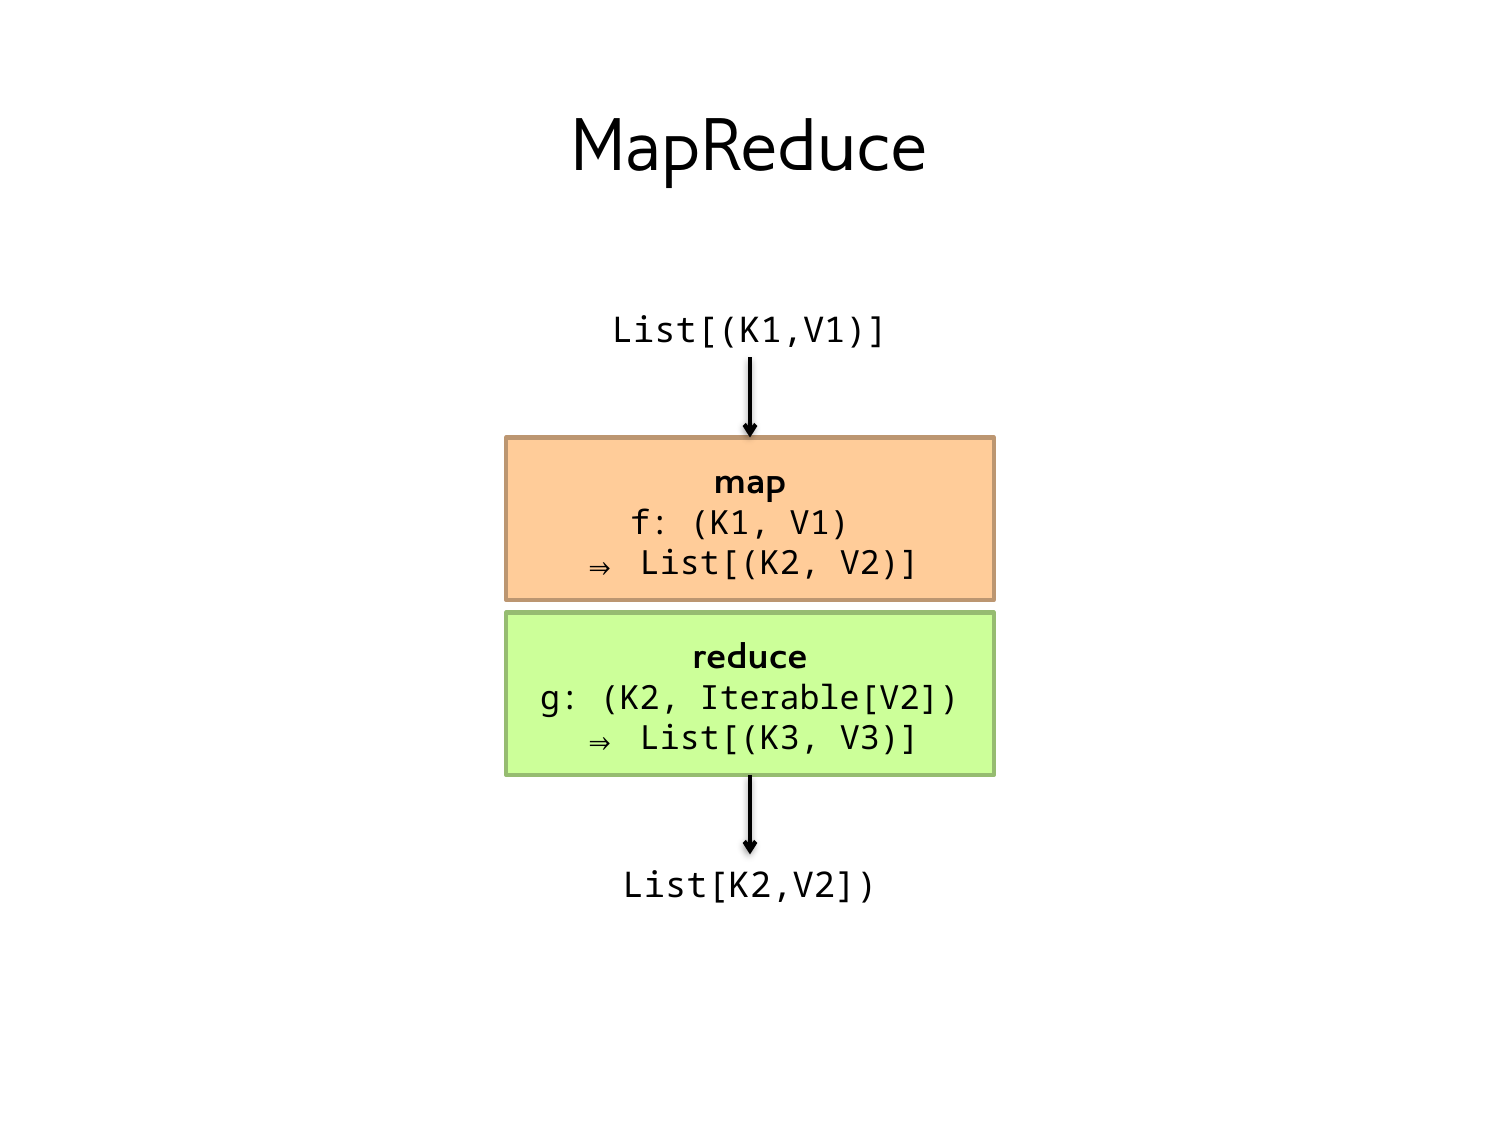

MapReduce
List[(K1,V1)]
map
f: (K1, V1)
⇒ List[(K2, V2)]
reduce
g: (K2, Iterable[V2]) ⇒ List[(K3, V3)]
List[K2,V2])